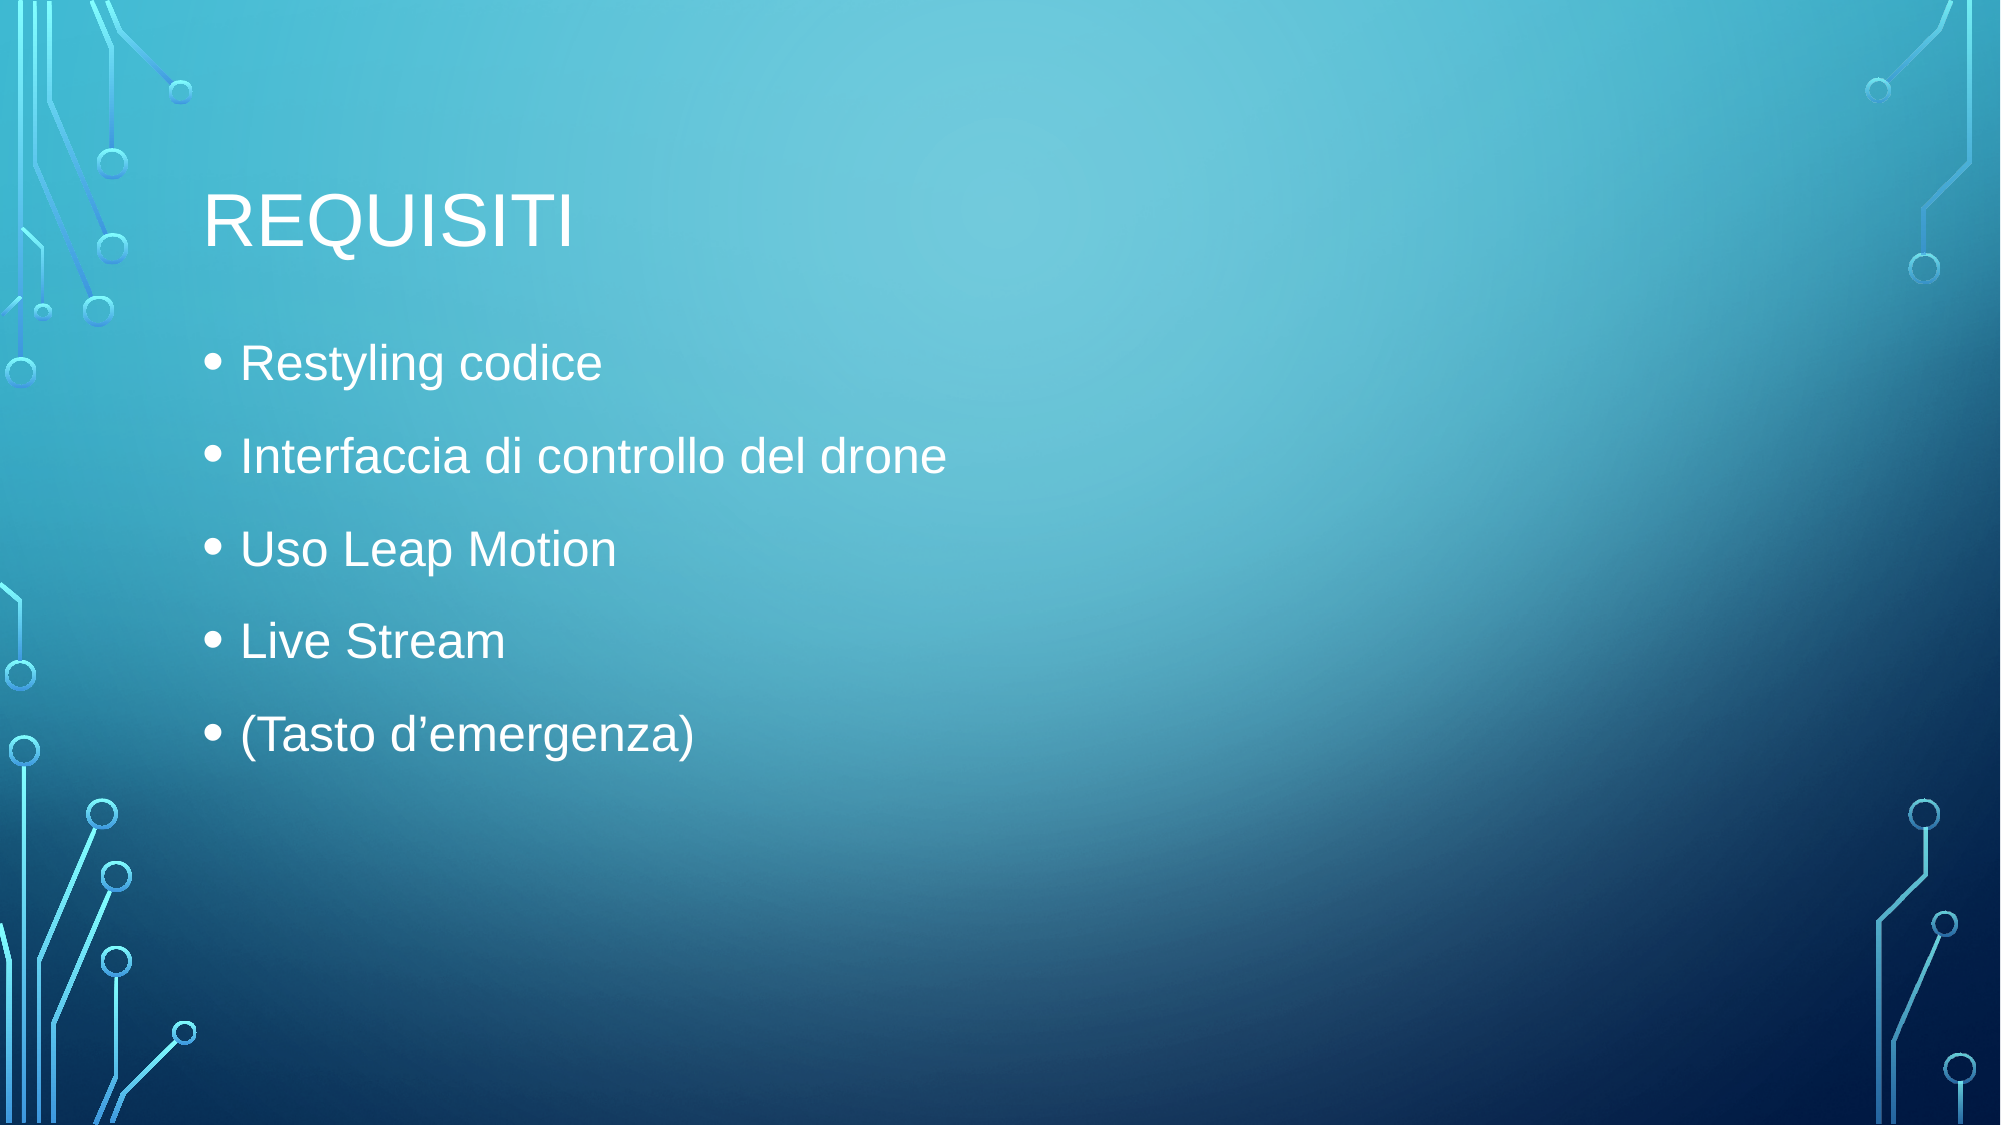

# Requisiti
Restyling codice
Interfaccia di controllo del drone
Uso Leap Motion
Live Stream
(Tasto d’emergenza)